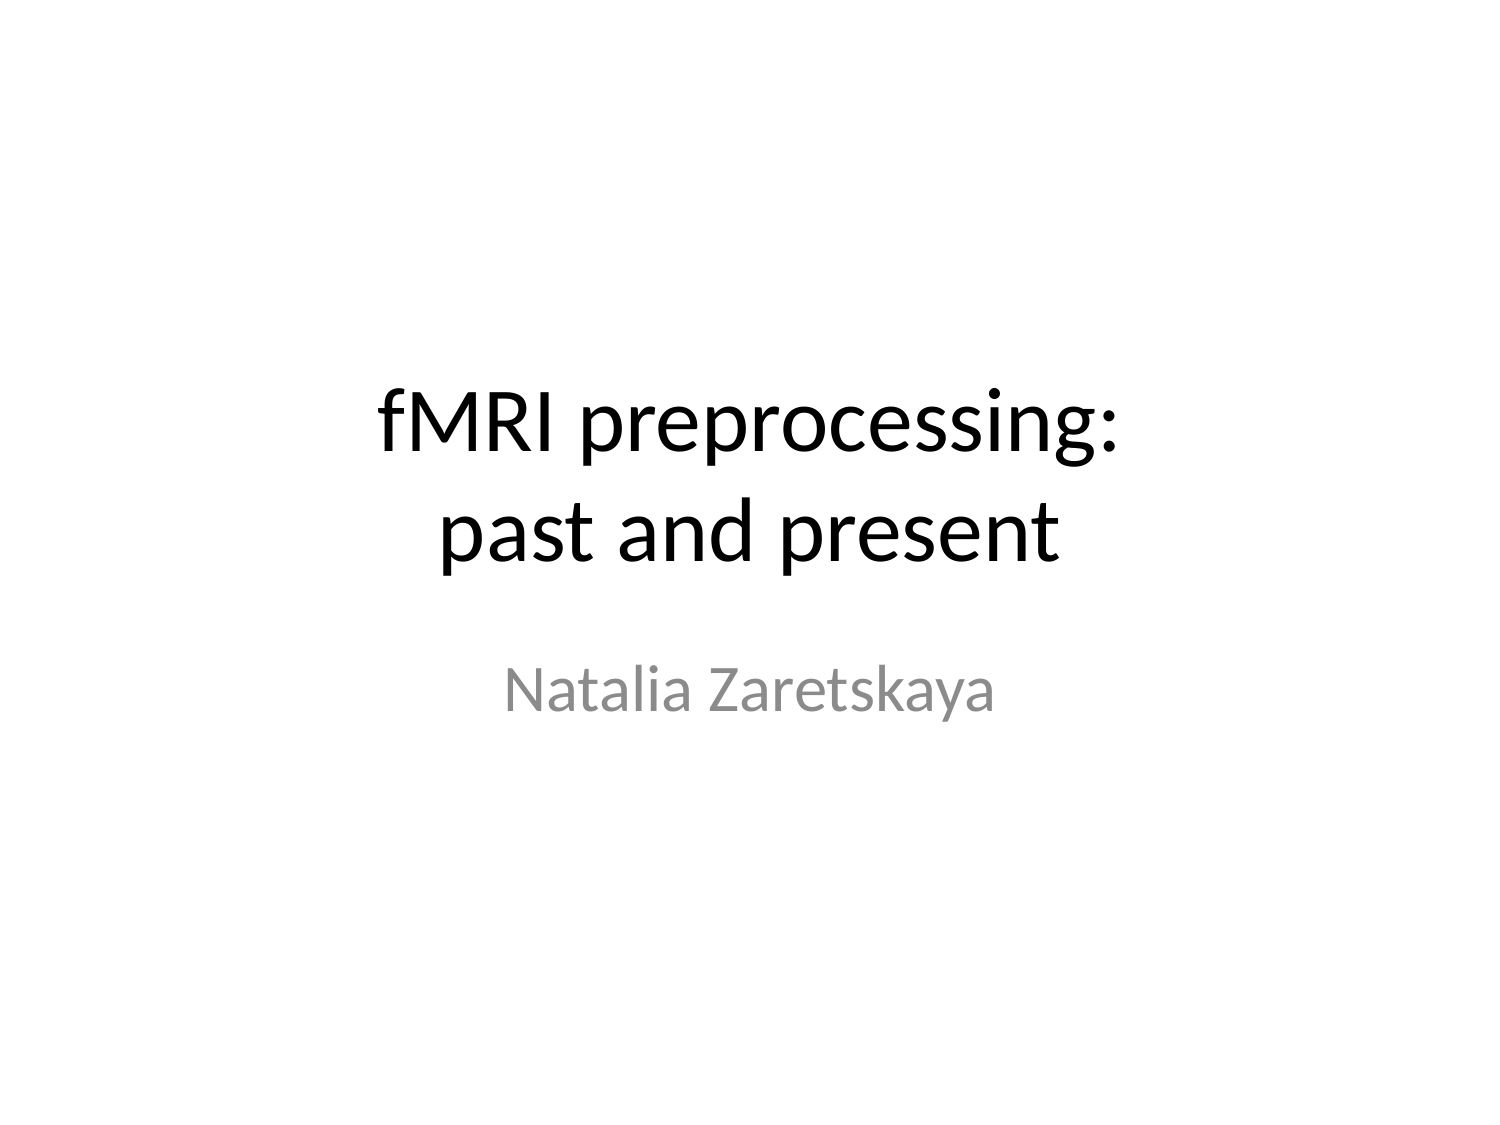

# fMRI preprocessing: past and present
Natalia Zaretskaya